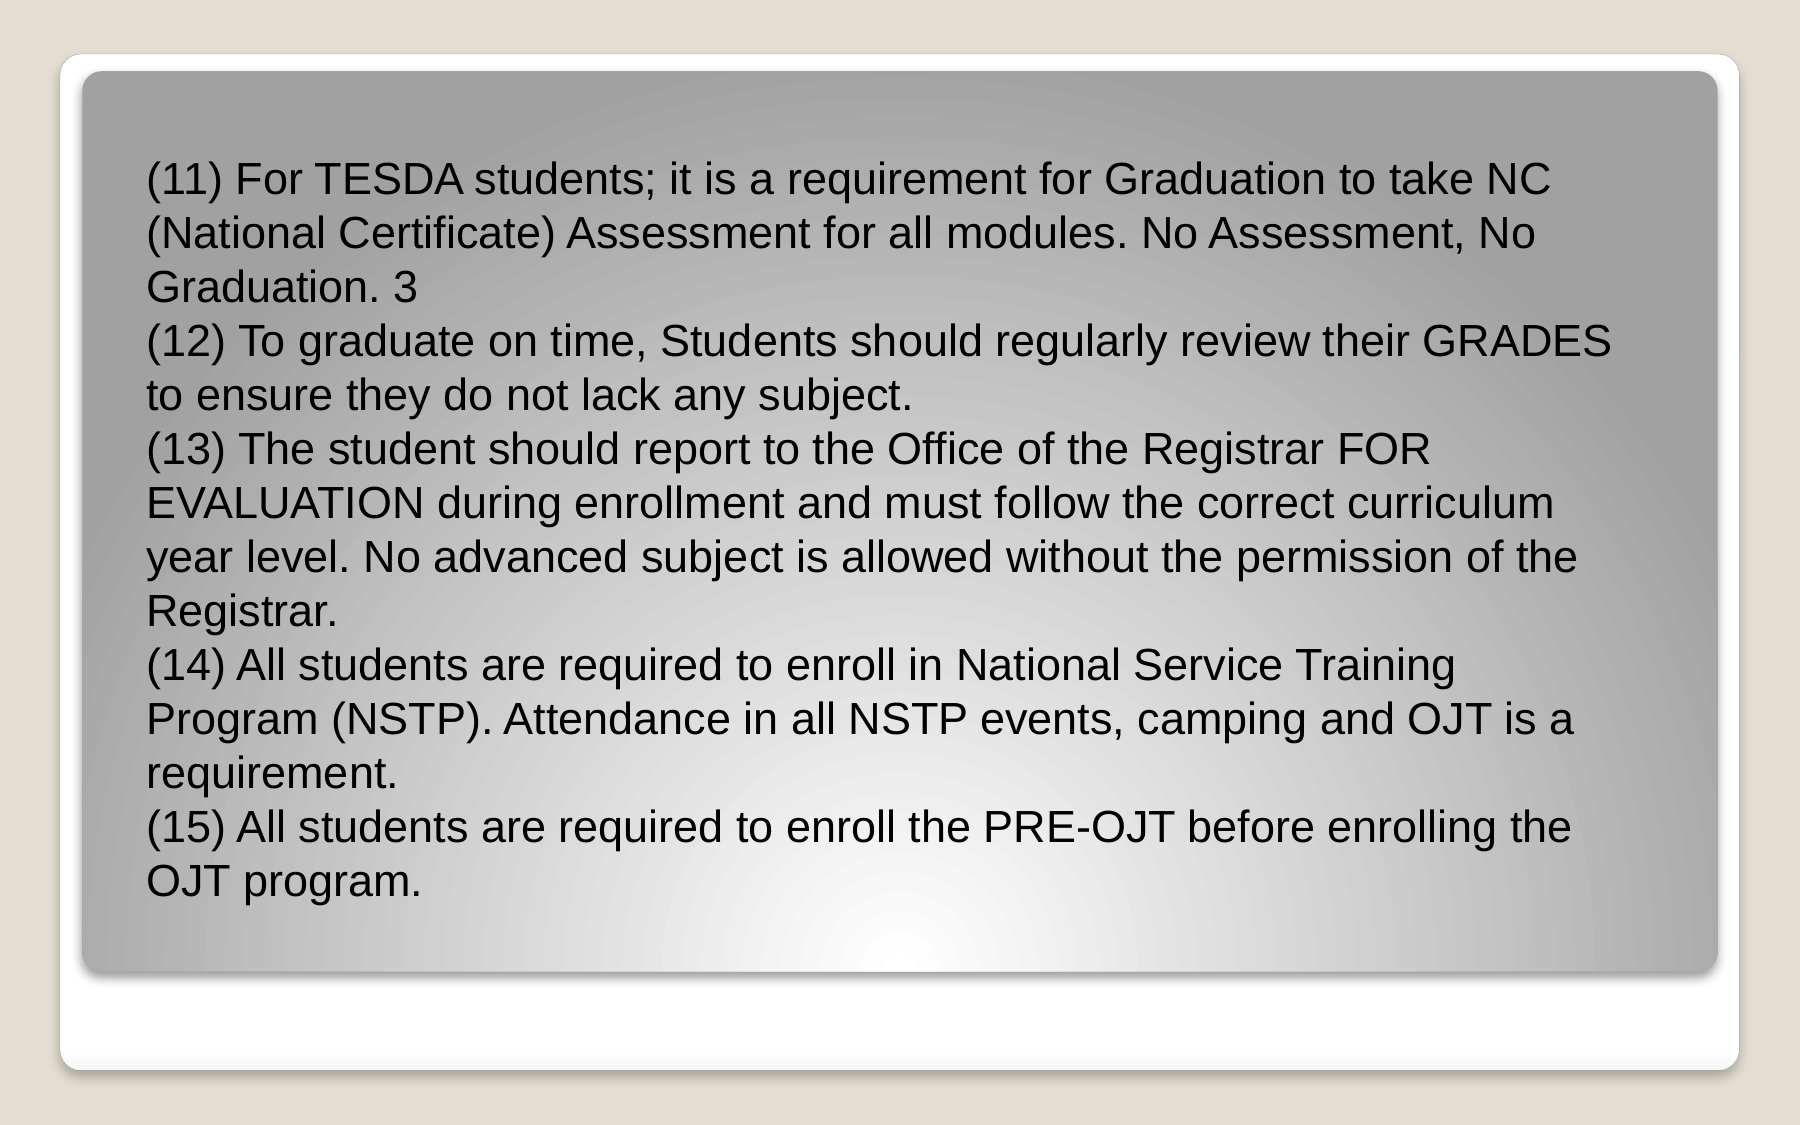

# (11) For TESDA students; it is a requirement for Graduation to take NC (National Certificate) Assessment for all modules. No Assessment, No Graduation. 3 (12) To graduate on time, Students should regularly review their GRADES to ensure they do not lack any subject. (13) The student should report to the Office of the Registrar FOR EVALUATION during enrollment and must follow the correct curriculum year level. No advanced subject is allowed without the permission of the Registrar. (14) All students are required to enroll in National Service Training Program (NSTP). Attendance in all NSTP events, camping and OJT is a requirement. (15) All students are required to enroll the PRE-OJT before enrolling the OJT program.